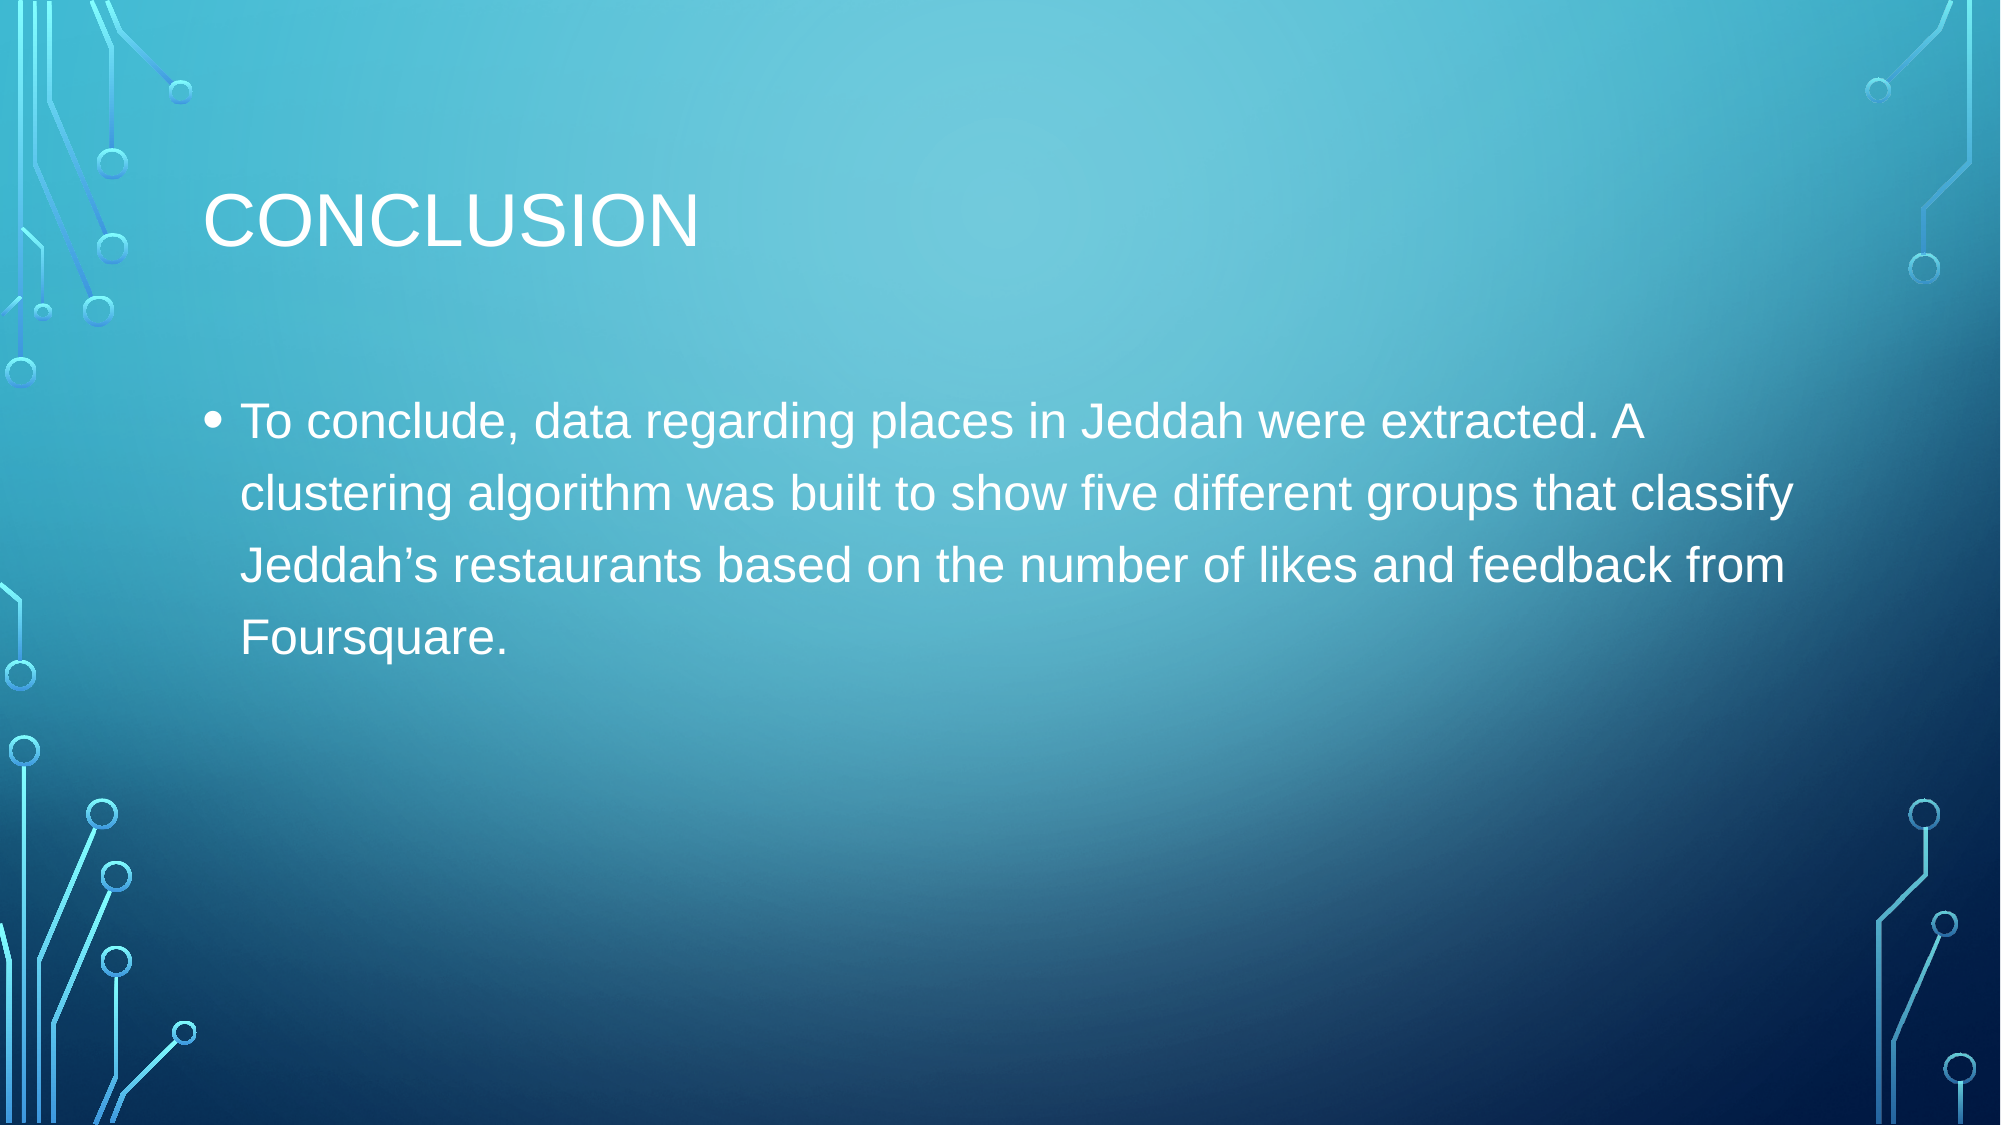

# Conclusion
To conclude, data regarding places in Jeddah were extracted. A clustering algorithm was built to show five different groups that classify Jeddah’s restaurants based on the number of likes and feedback from Foursquare.